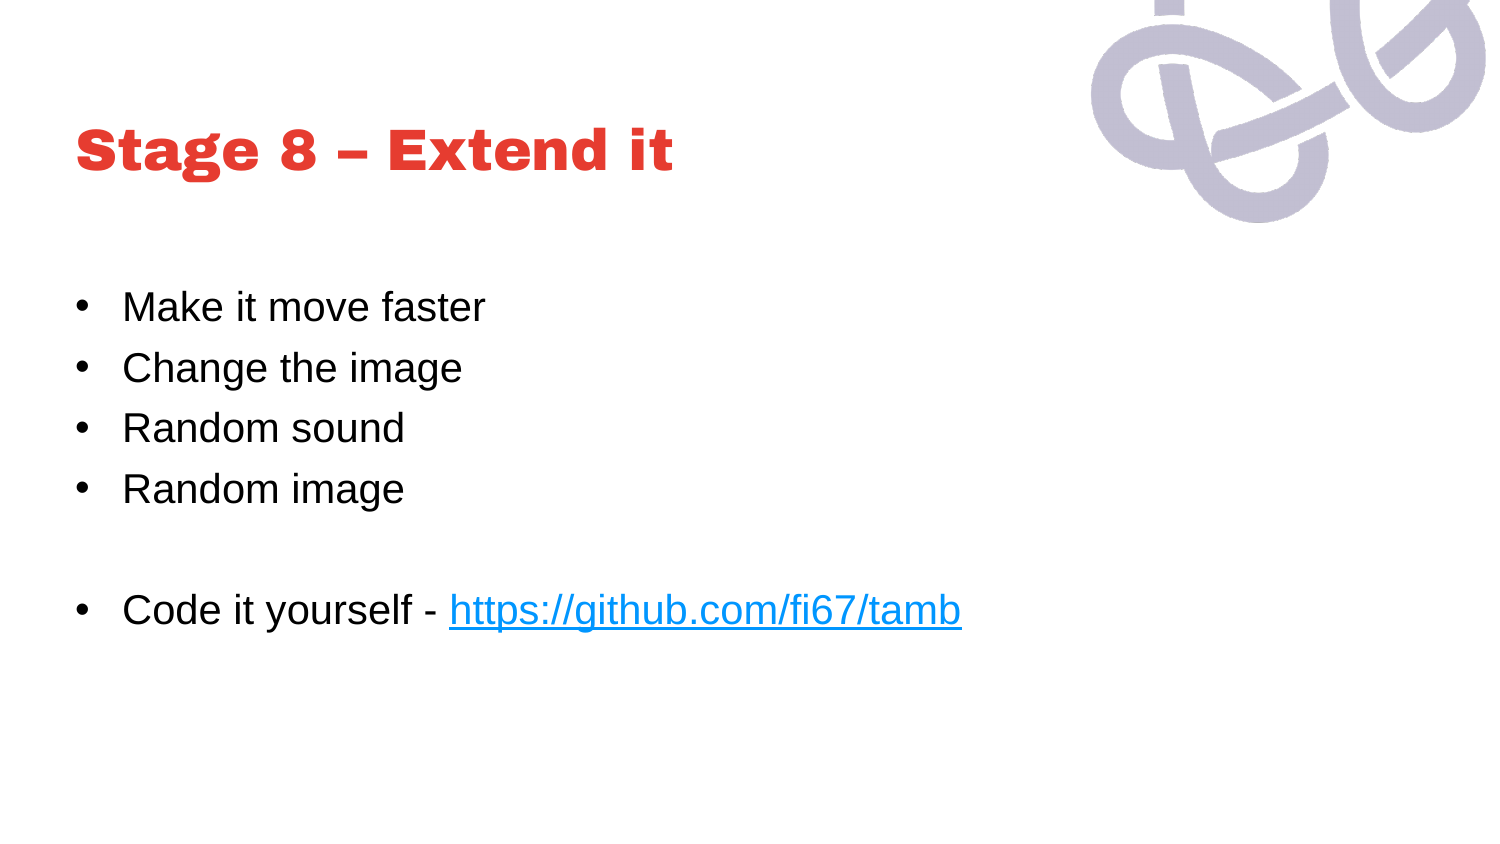

# Stage 8 – Extend it
Make it move faster
Change the image
Random sound
Random image

Code it yourself - https://github.com/fi67/tamb